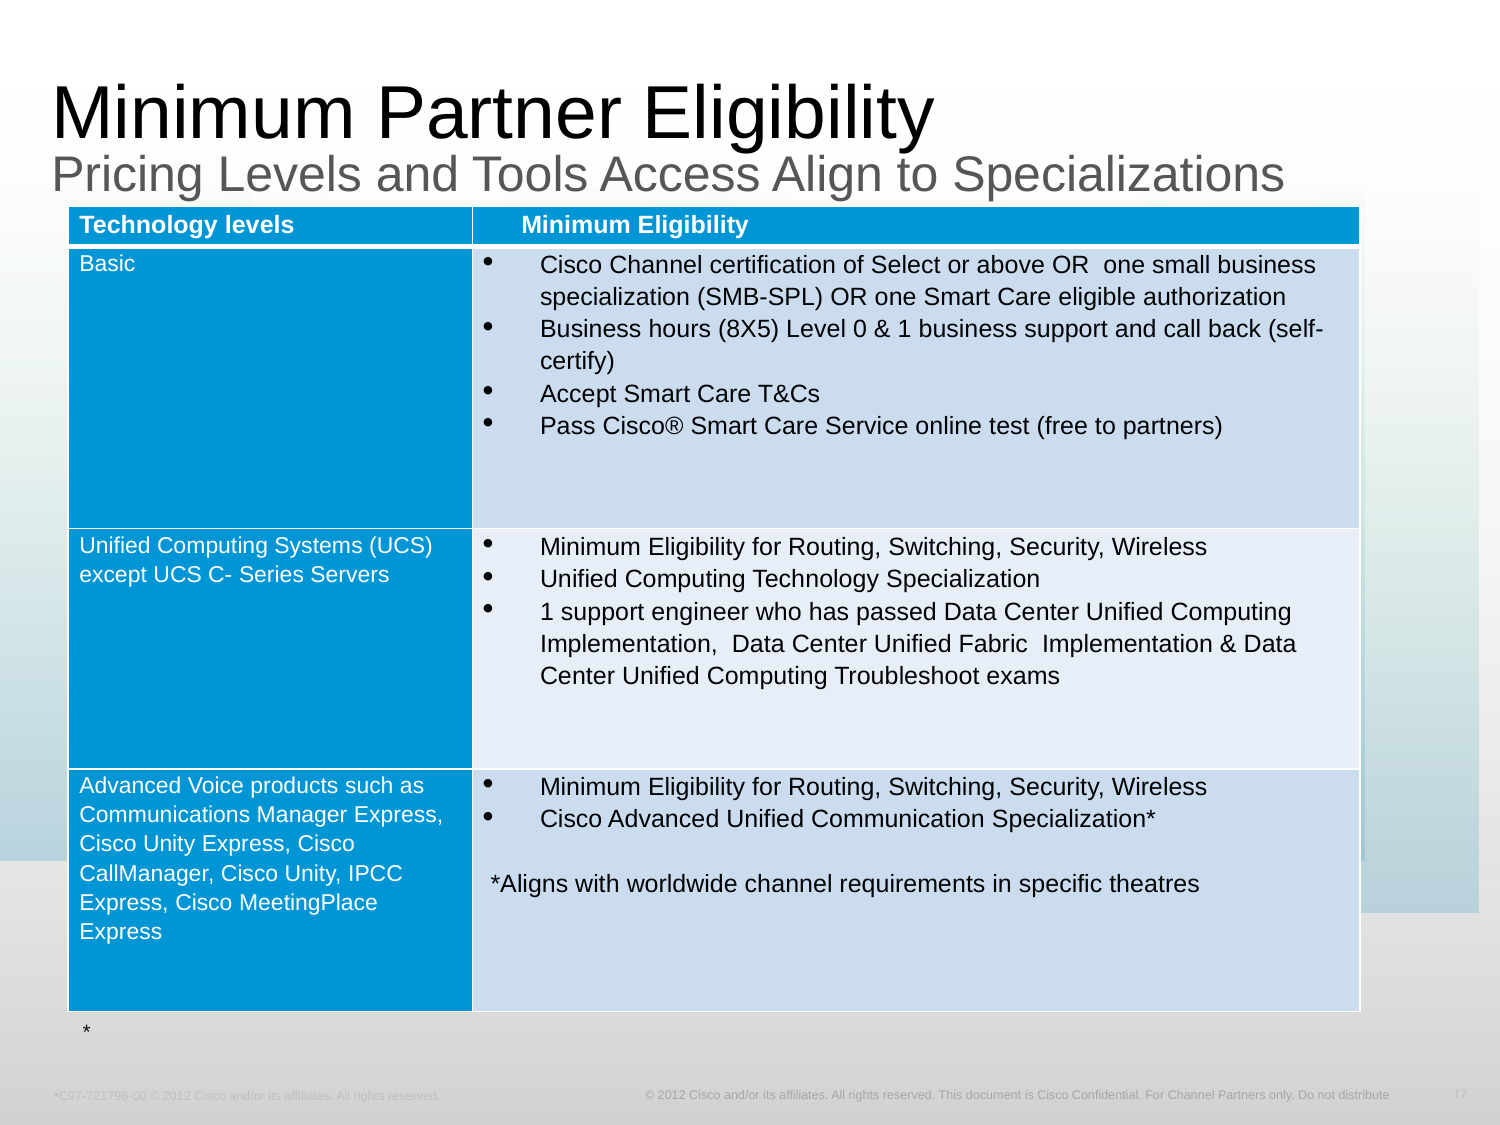

# Minimum Partner Eligibility Pricing Levels and Tools Access Align to Specializations
| Technology levels | Minimum Eligibility |
| --- | --- |
| Basic | Cisco Channel certification of Select or above OR one small business specialization (SMB-SPL) OR one Smart Care eligible authorization Business hours (8X5) Level 0 & 1 business support and call back (self-certify) Accept Smart Care T&Cs Pass Cisco® Smart Care Service online test (free to partners) |
| Unified Computing Systems (UCS) except UCS C- Series Servers | Minimum Eligibility for Routing, Switching, Security, Wireless Unified Computing Technology Specialization 1 support engineer who has passed Data Center Unified Computing Implementation, Data Center Unified Fabric Implementation & Data Center Unified Computing Troubleshoot exams |
| Advanced Voice products such as Communications Manager Express, Cisco Unity Express, Cisco CallManager, Cisco Unity, IPCC Express, Cisco MeetingPlace Express | Minimum Eligibility for Routing, Switching, Security, Wireless Cisco Advanced Unified Communication Specialization\*  \*Aligns with worldwide channel requirements in specific theatres |

*